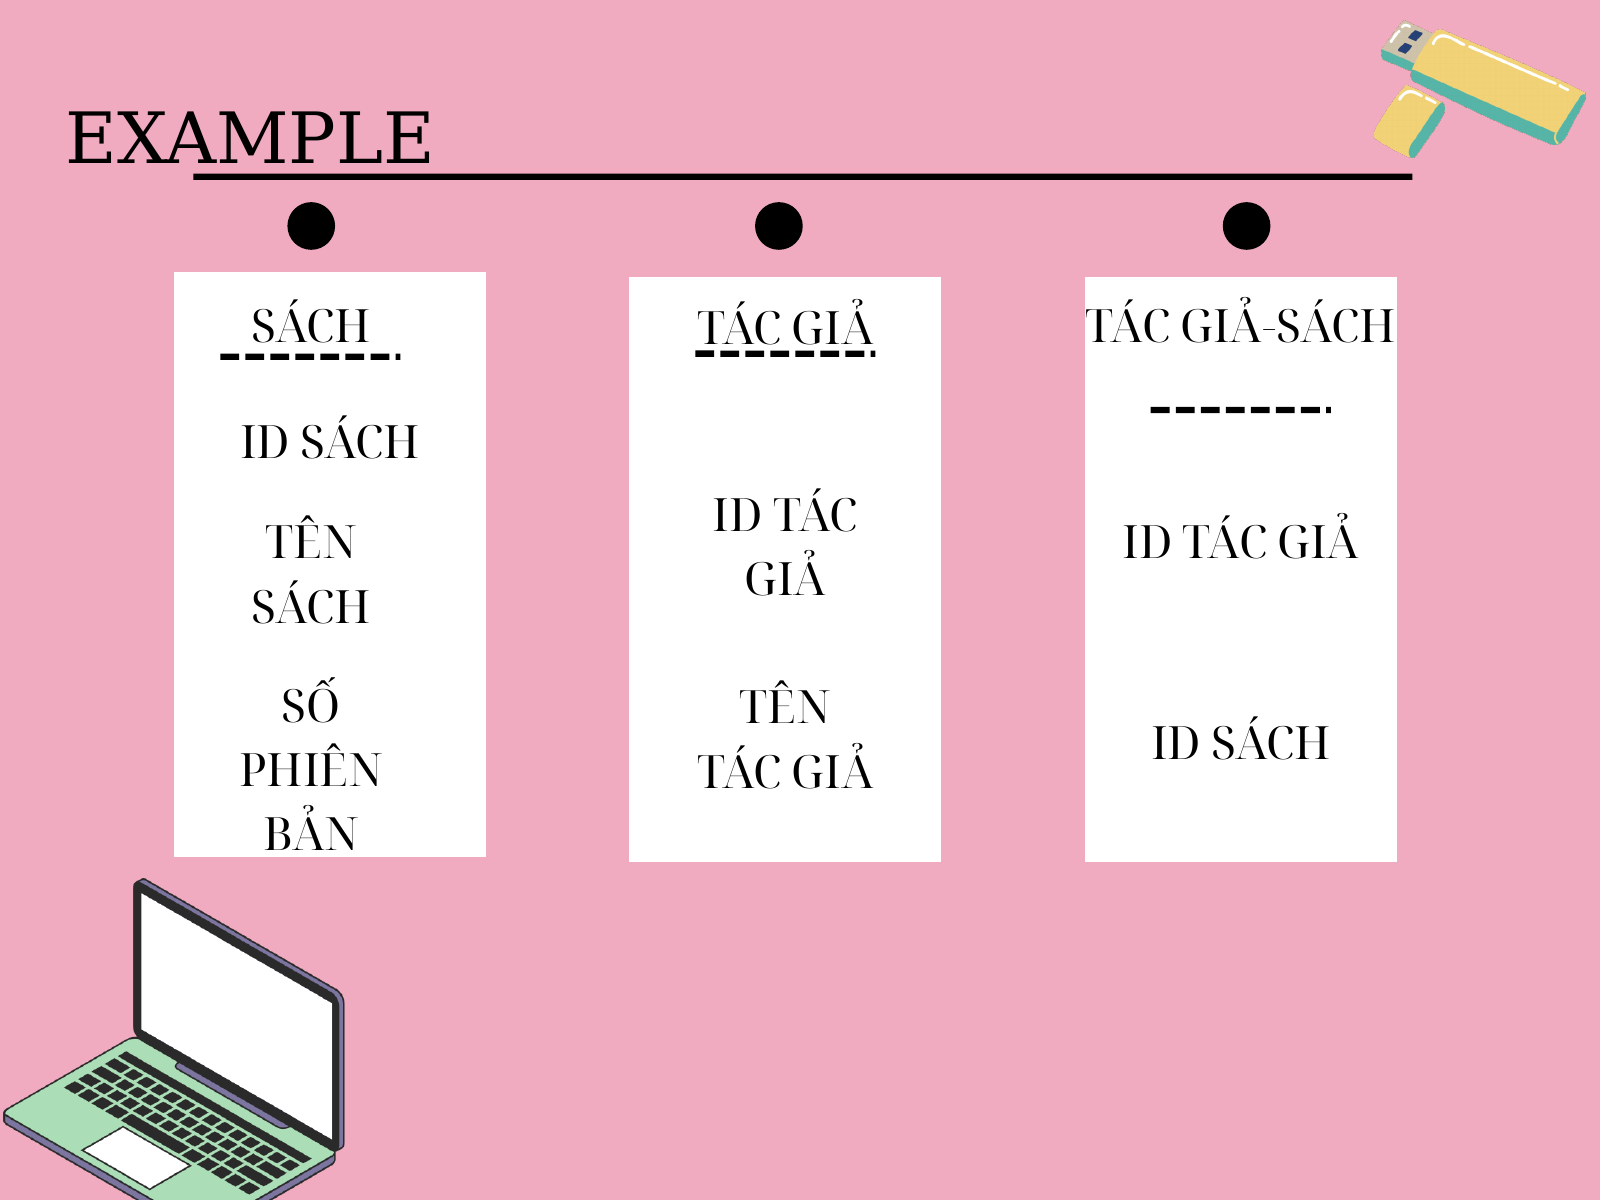

EXAMPLE

TÁC GIẢ
ID TÁC GIẢ
TÊN TÁC GIẢ

SÁCH
TÁC GIẢ-SÁCH

ID SÁCH

TÊN SÁCH
ID TÁC GIẢ
SỐ PHIÊN BẢN
ID SÁCH